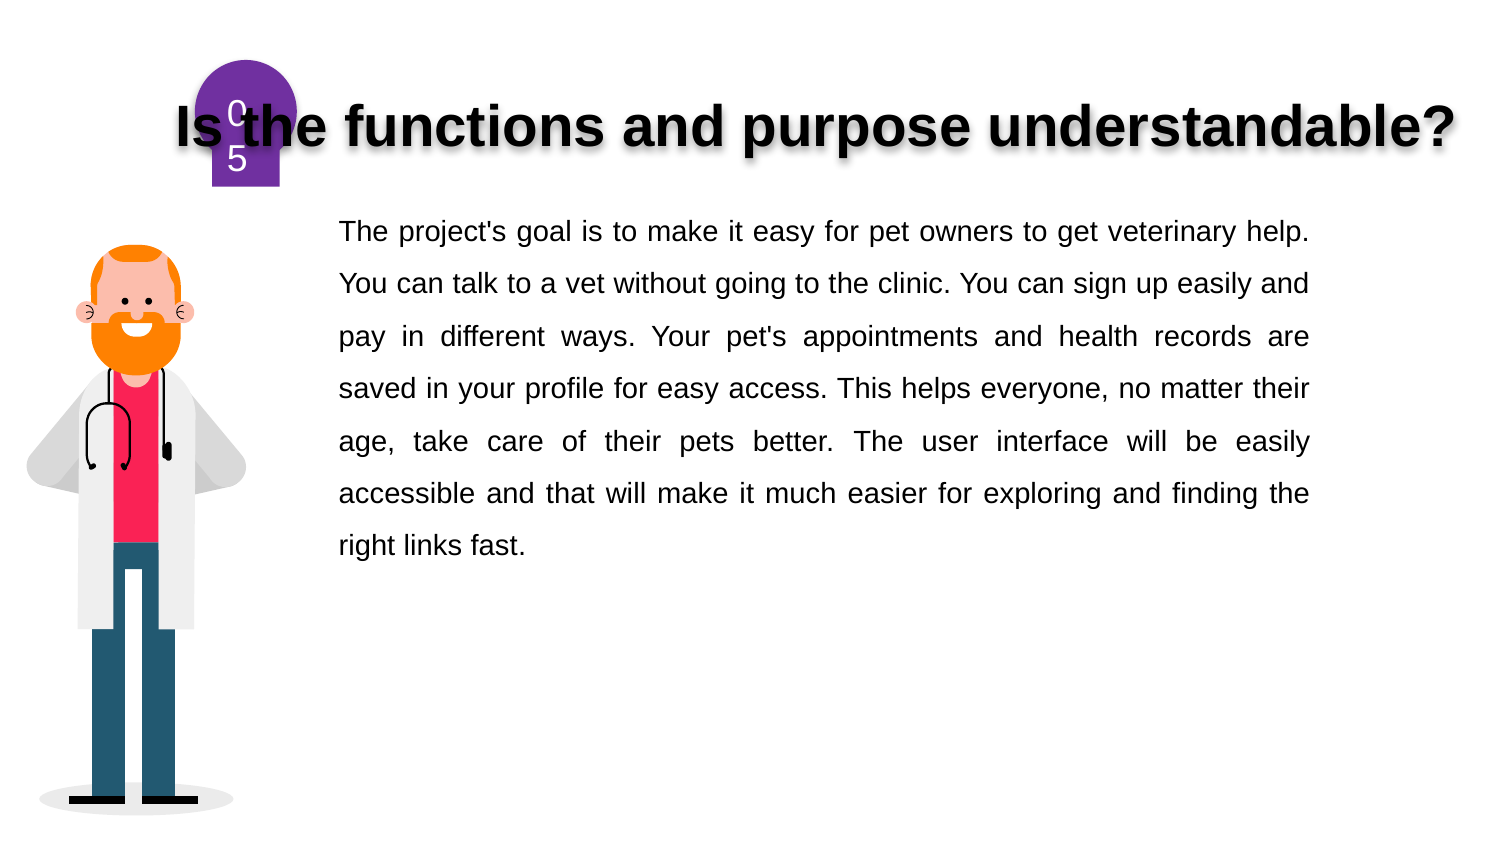

05
# Is the functions and purpose understandable?
The project's goal is to make it easy for pet owners to get veterinary help. You can talk to a vet without going to the clinic. You can sign up easily and pay in different ways. Your pet's appointments and health records are saved in your profile for easy access. This helps everyone, no matter their age, take care of their pets better. The user interface will be easily accessible and that will make it much easier for exploring and finding the right links fast.